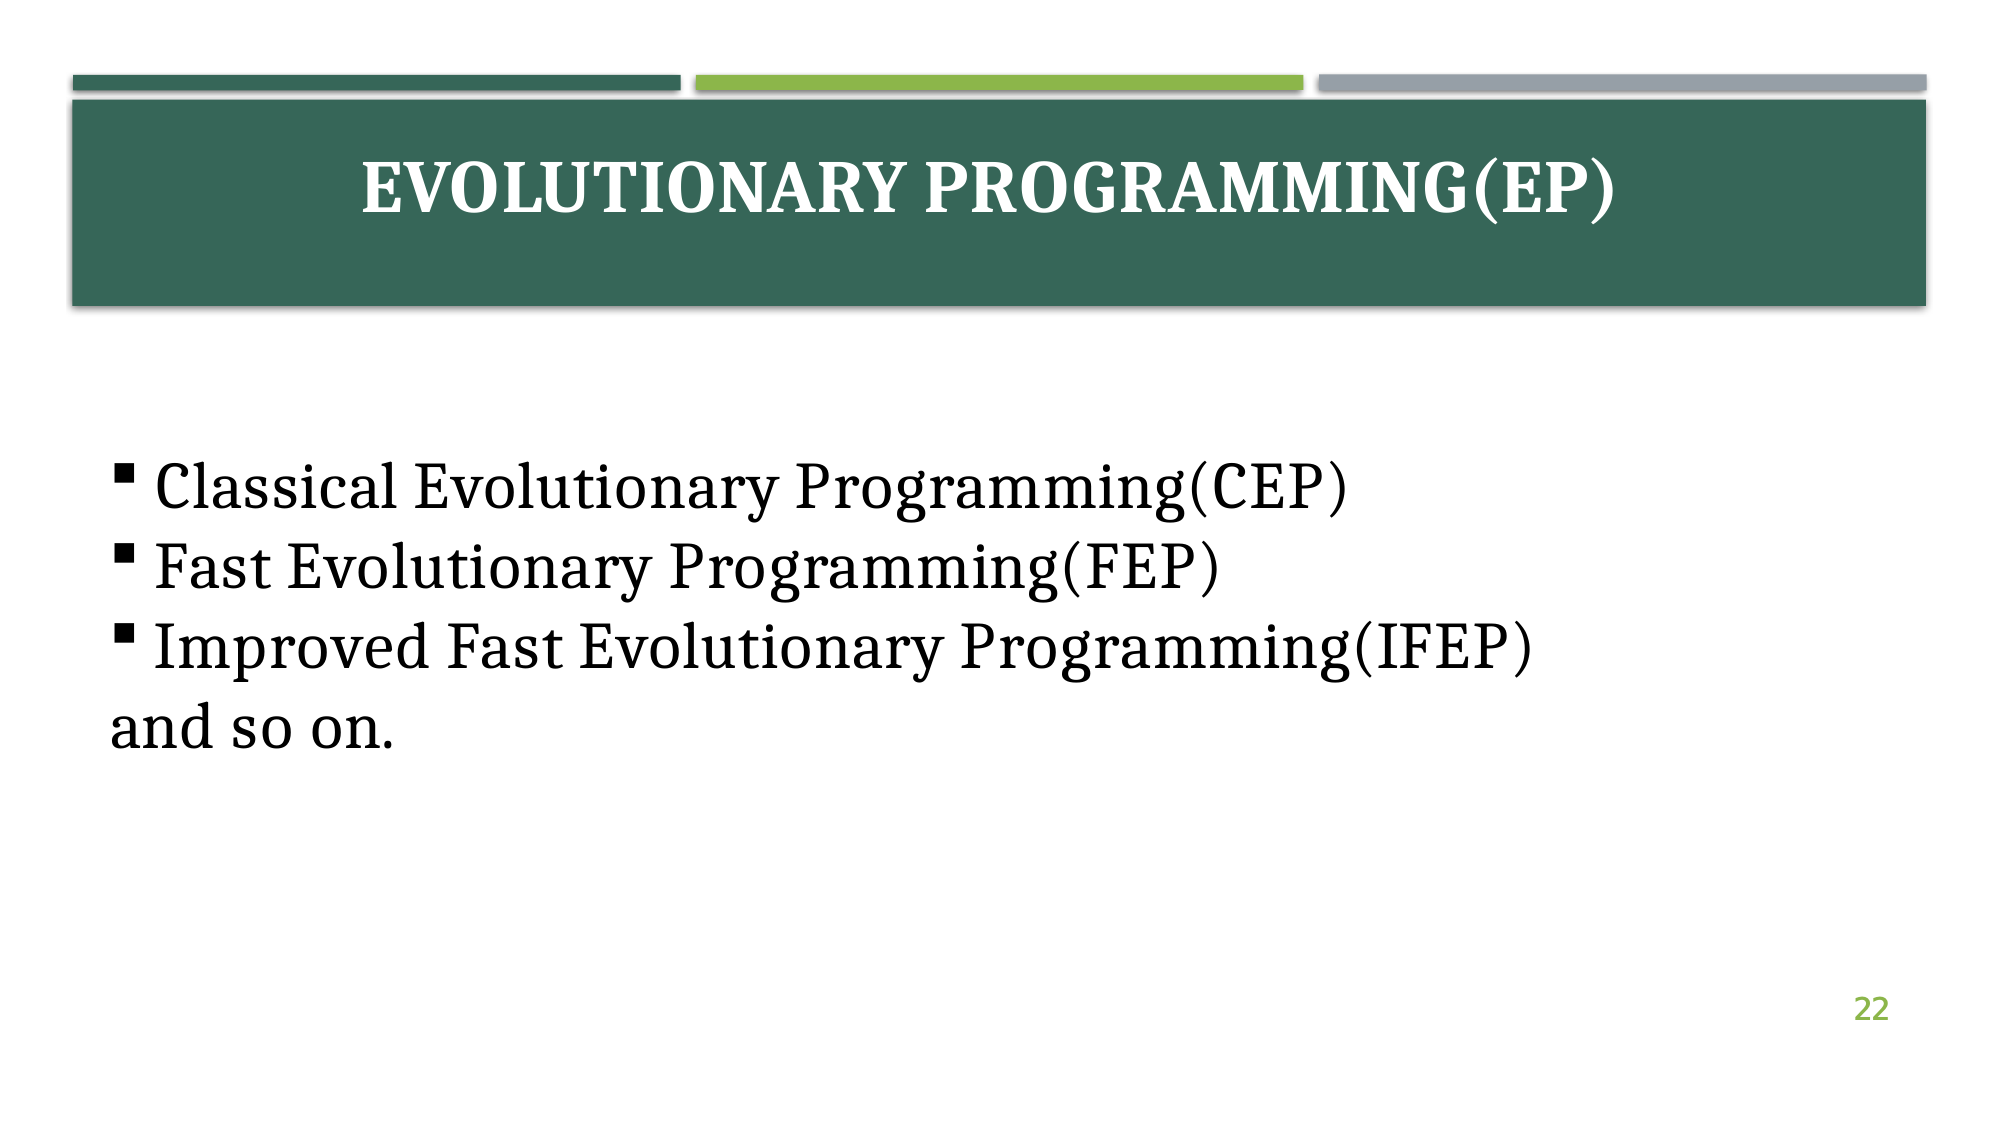

# Evolutionary Programming(EP)

 Classical Evolutionary Programming(CEP)
 Fast Evolutionary Programming(FEP)
 Improved Fast Evolutionary Programming(IFEP) and so on.
22